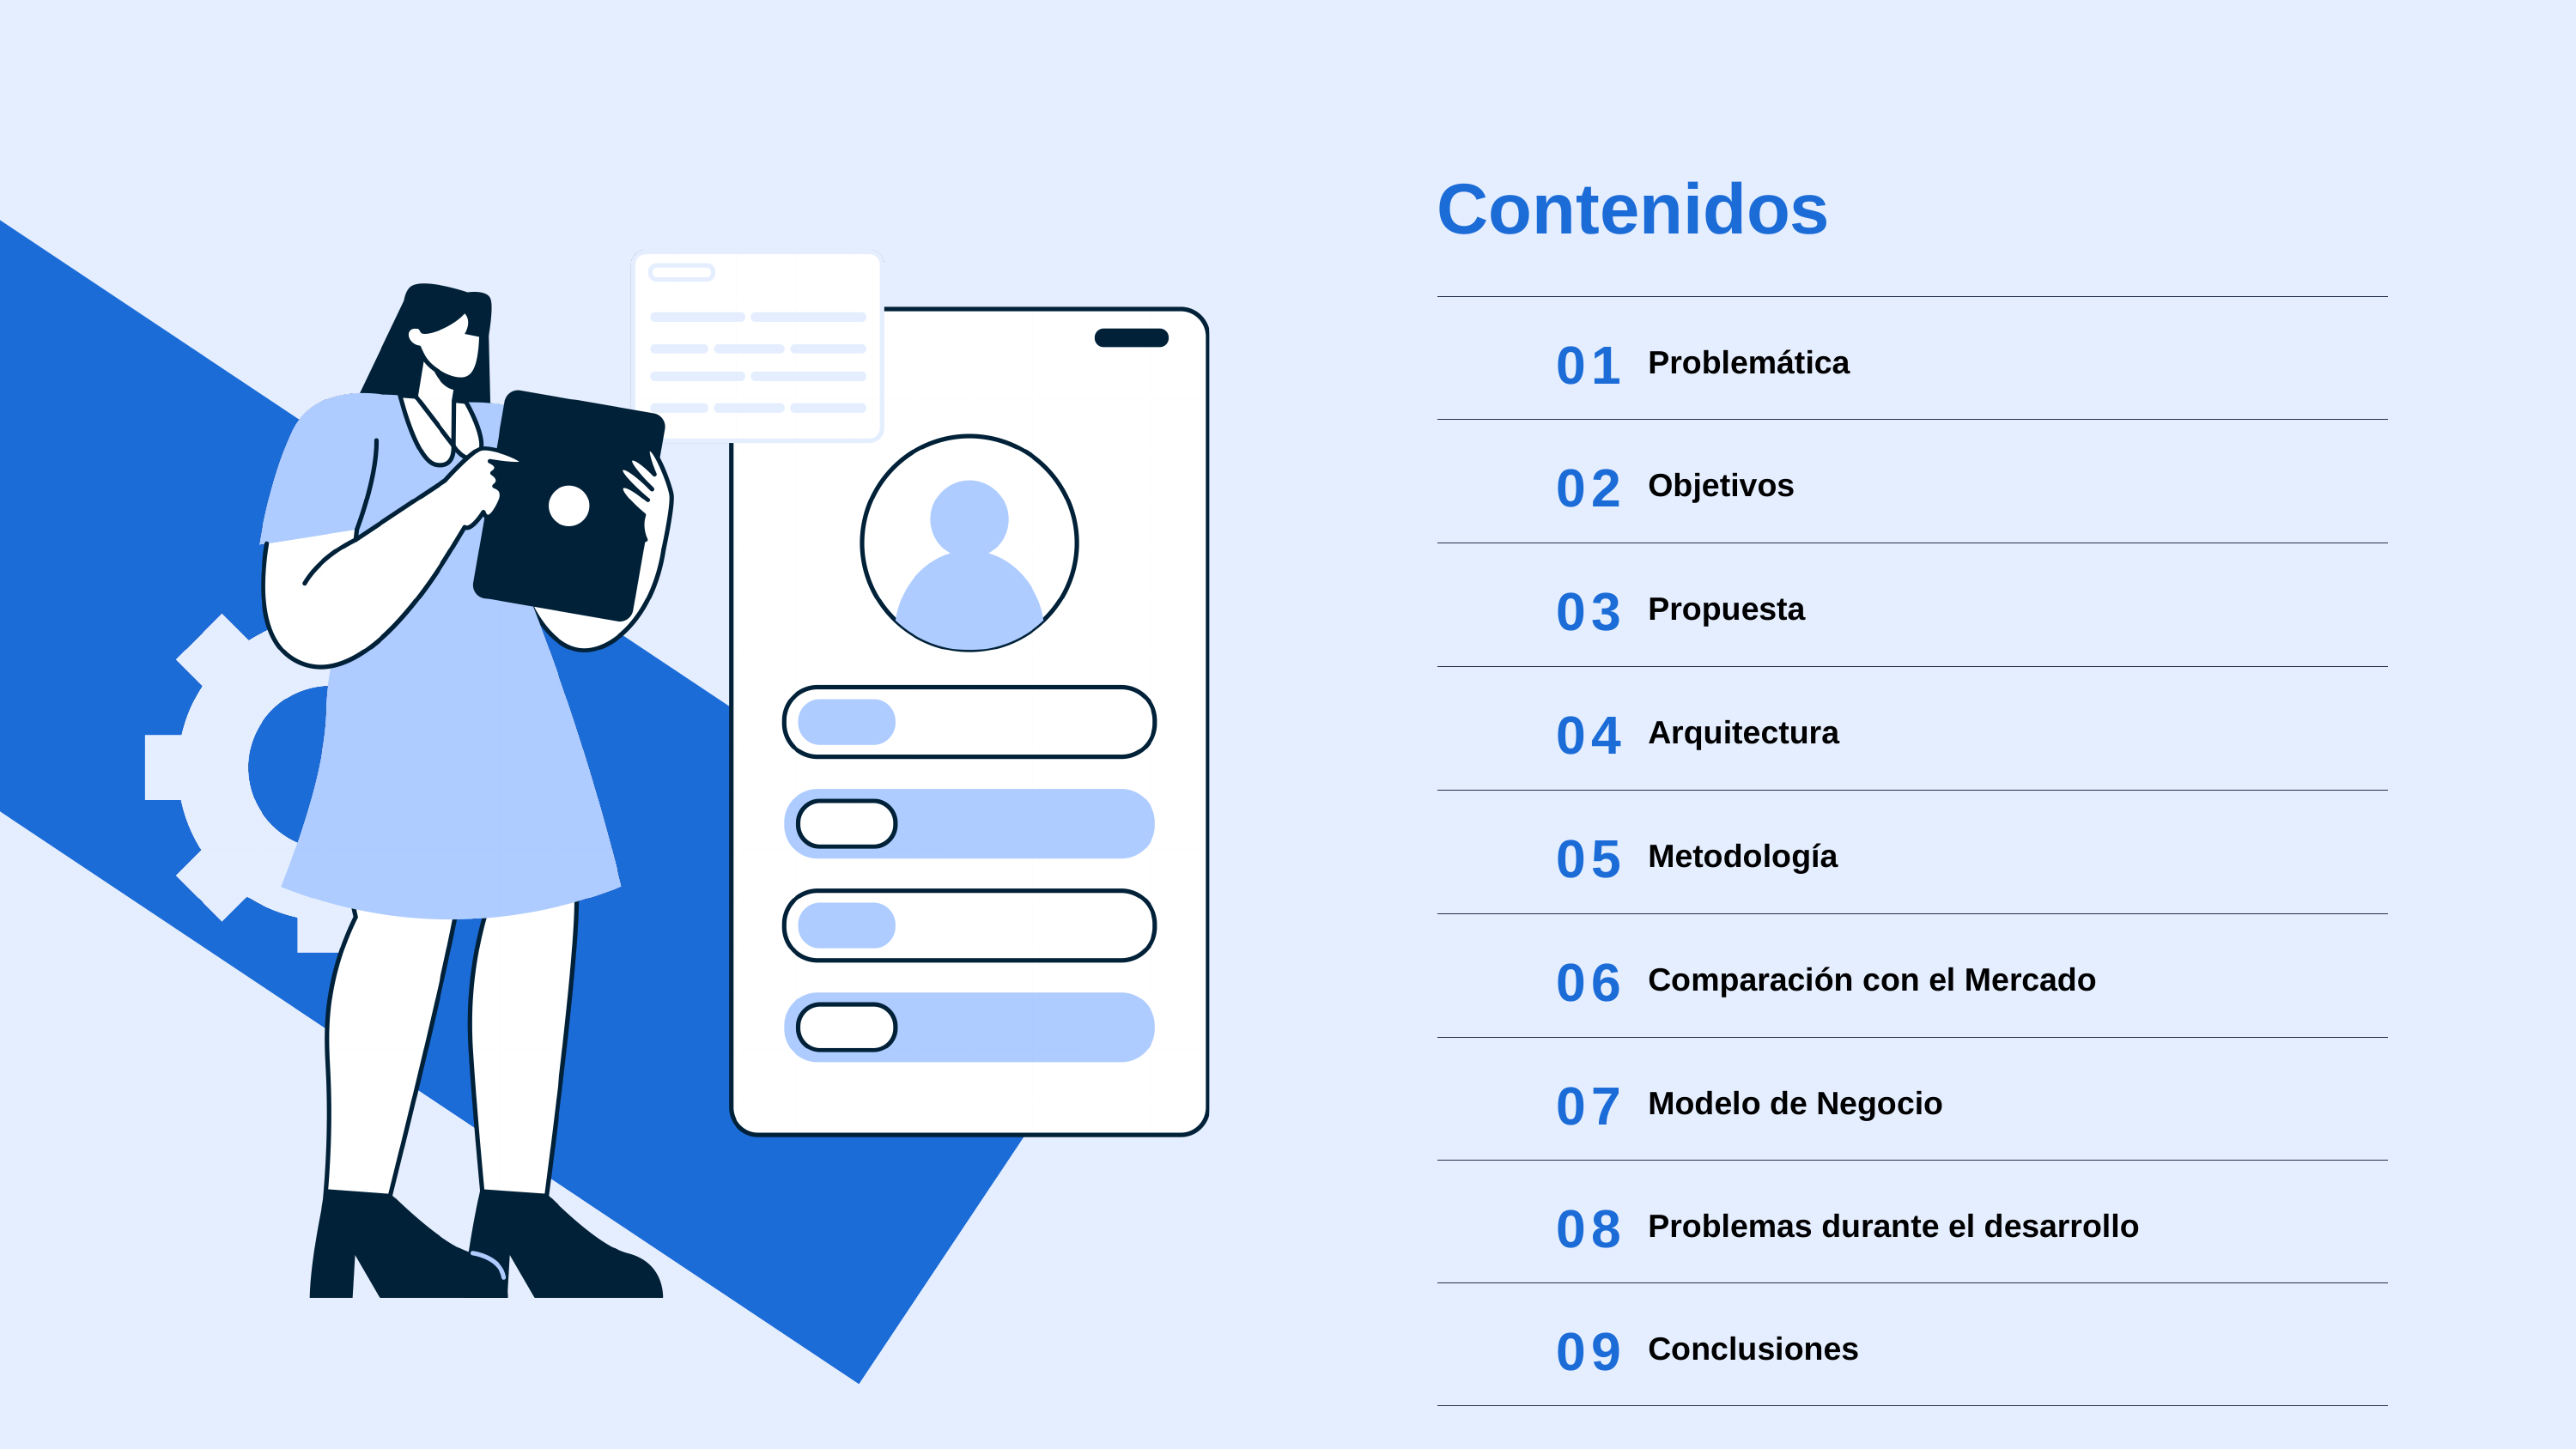

Contenidos

| 01 | Problemática |
| --- | --- |
| 02 | Objetivos |
| 03 | Propuesta |
| 04 | Arquitectura |
| 05 | Metodología |
| 06 | Comparación con el Mercado |
| 07 | Modelo de Negocio |
| 08 | Problemas durante el desarrollo |
| 09 | Conclusiones |